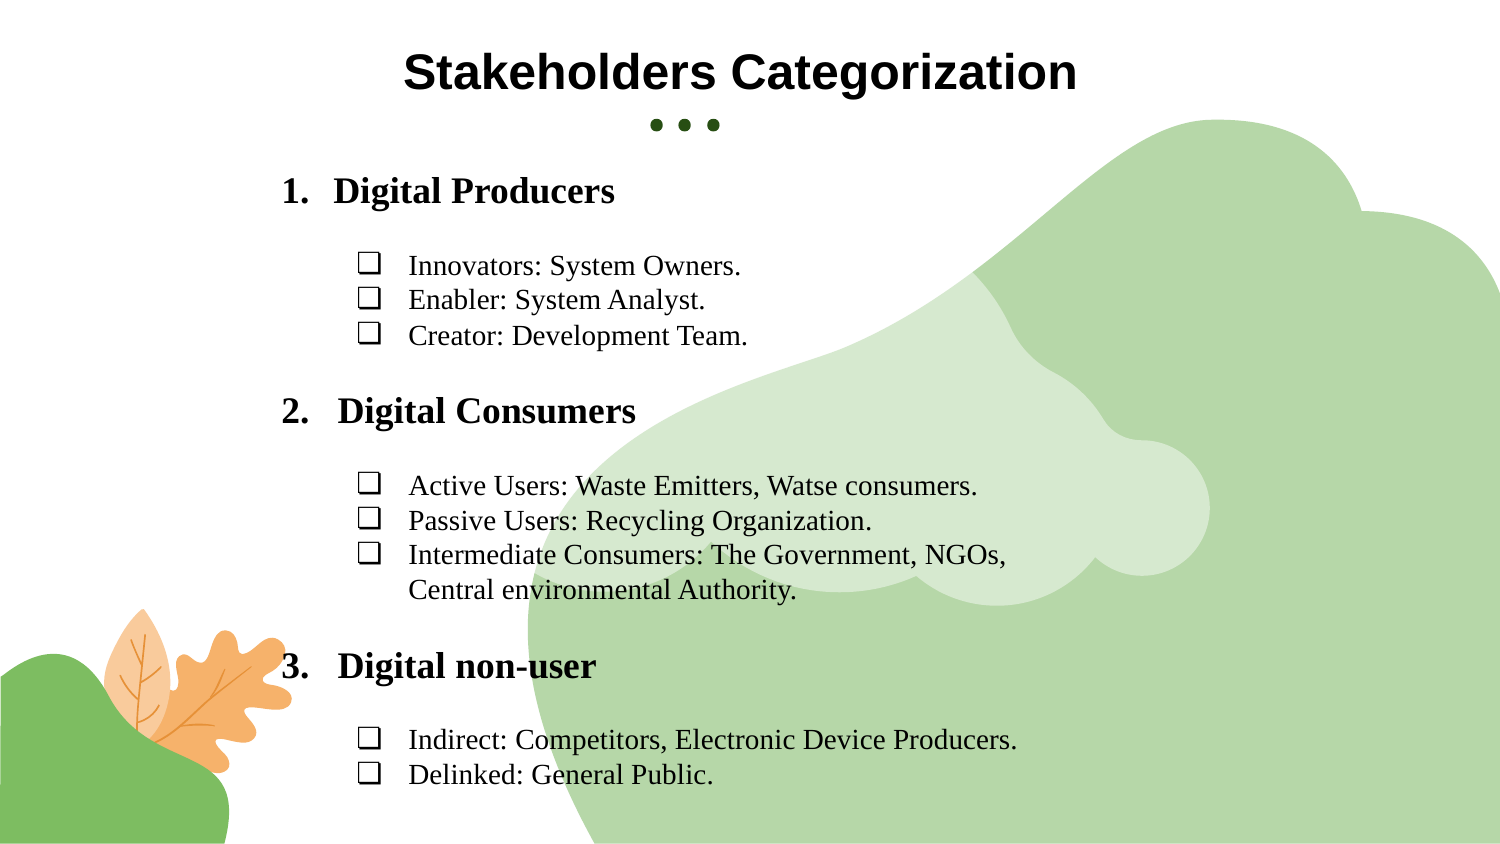

Stakeholders Categorization

Digital Producers

Innovators: System Owners.
Enabler: System Analyst.
Creator: Development Team.

Digital Consumers

Active Users: Waste Emitters, Watse consumers.
Passive Users: Recycling Organization.
Intermediate Consumers: The Government, NGOs,                              Central environmental Authority.

Digital non-user

Indirect: Competitors, Electronic Device Producers.
Delinked: General Public.